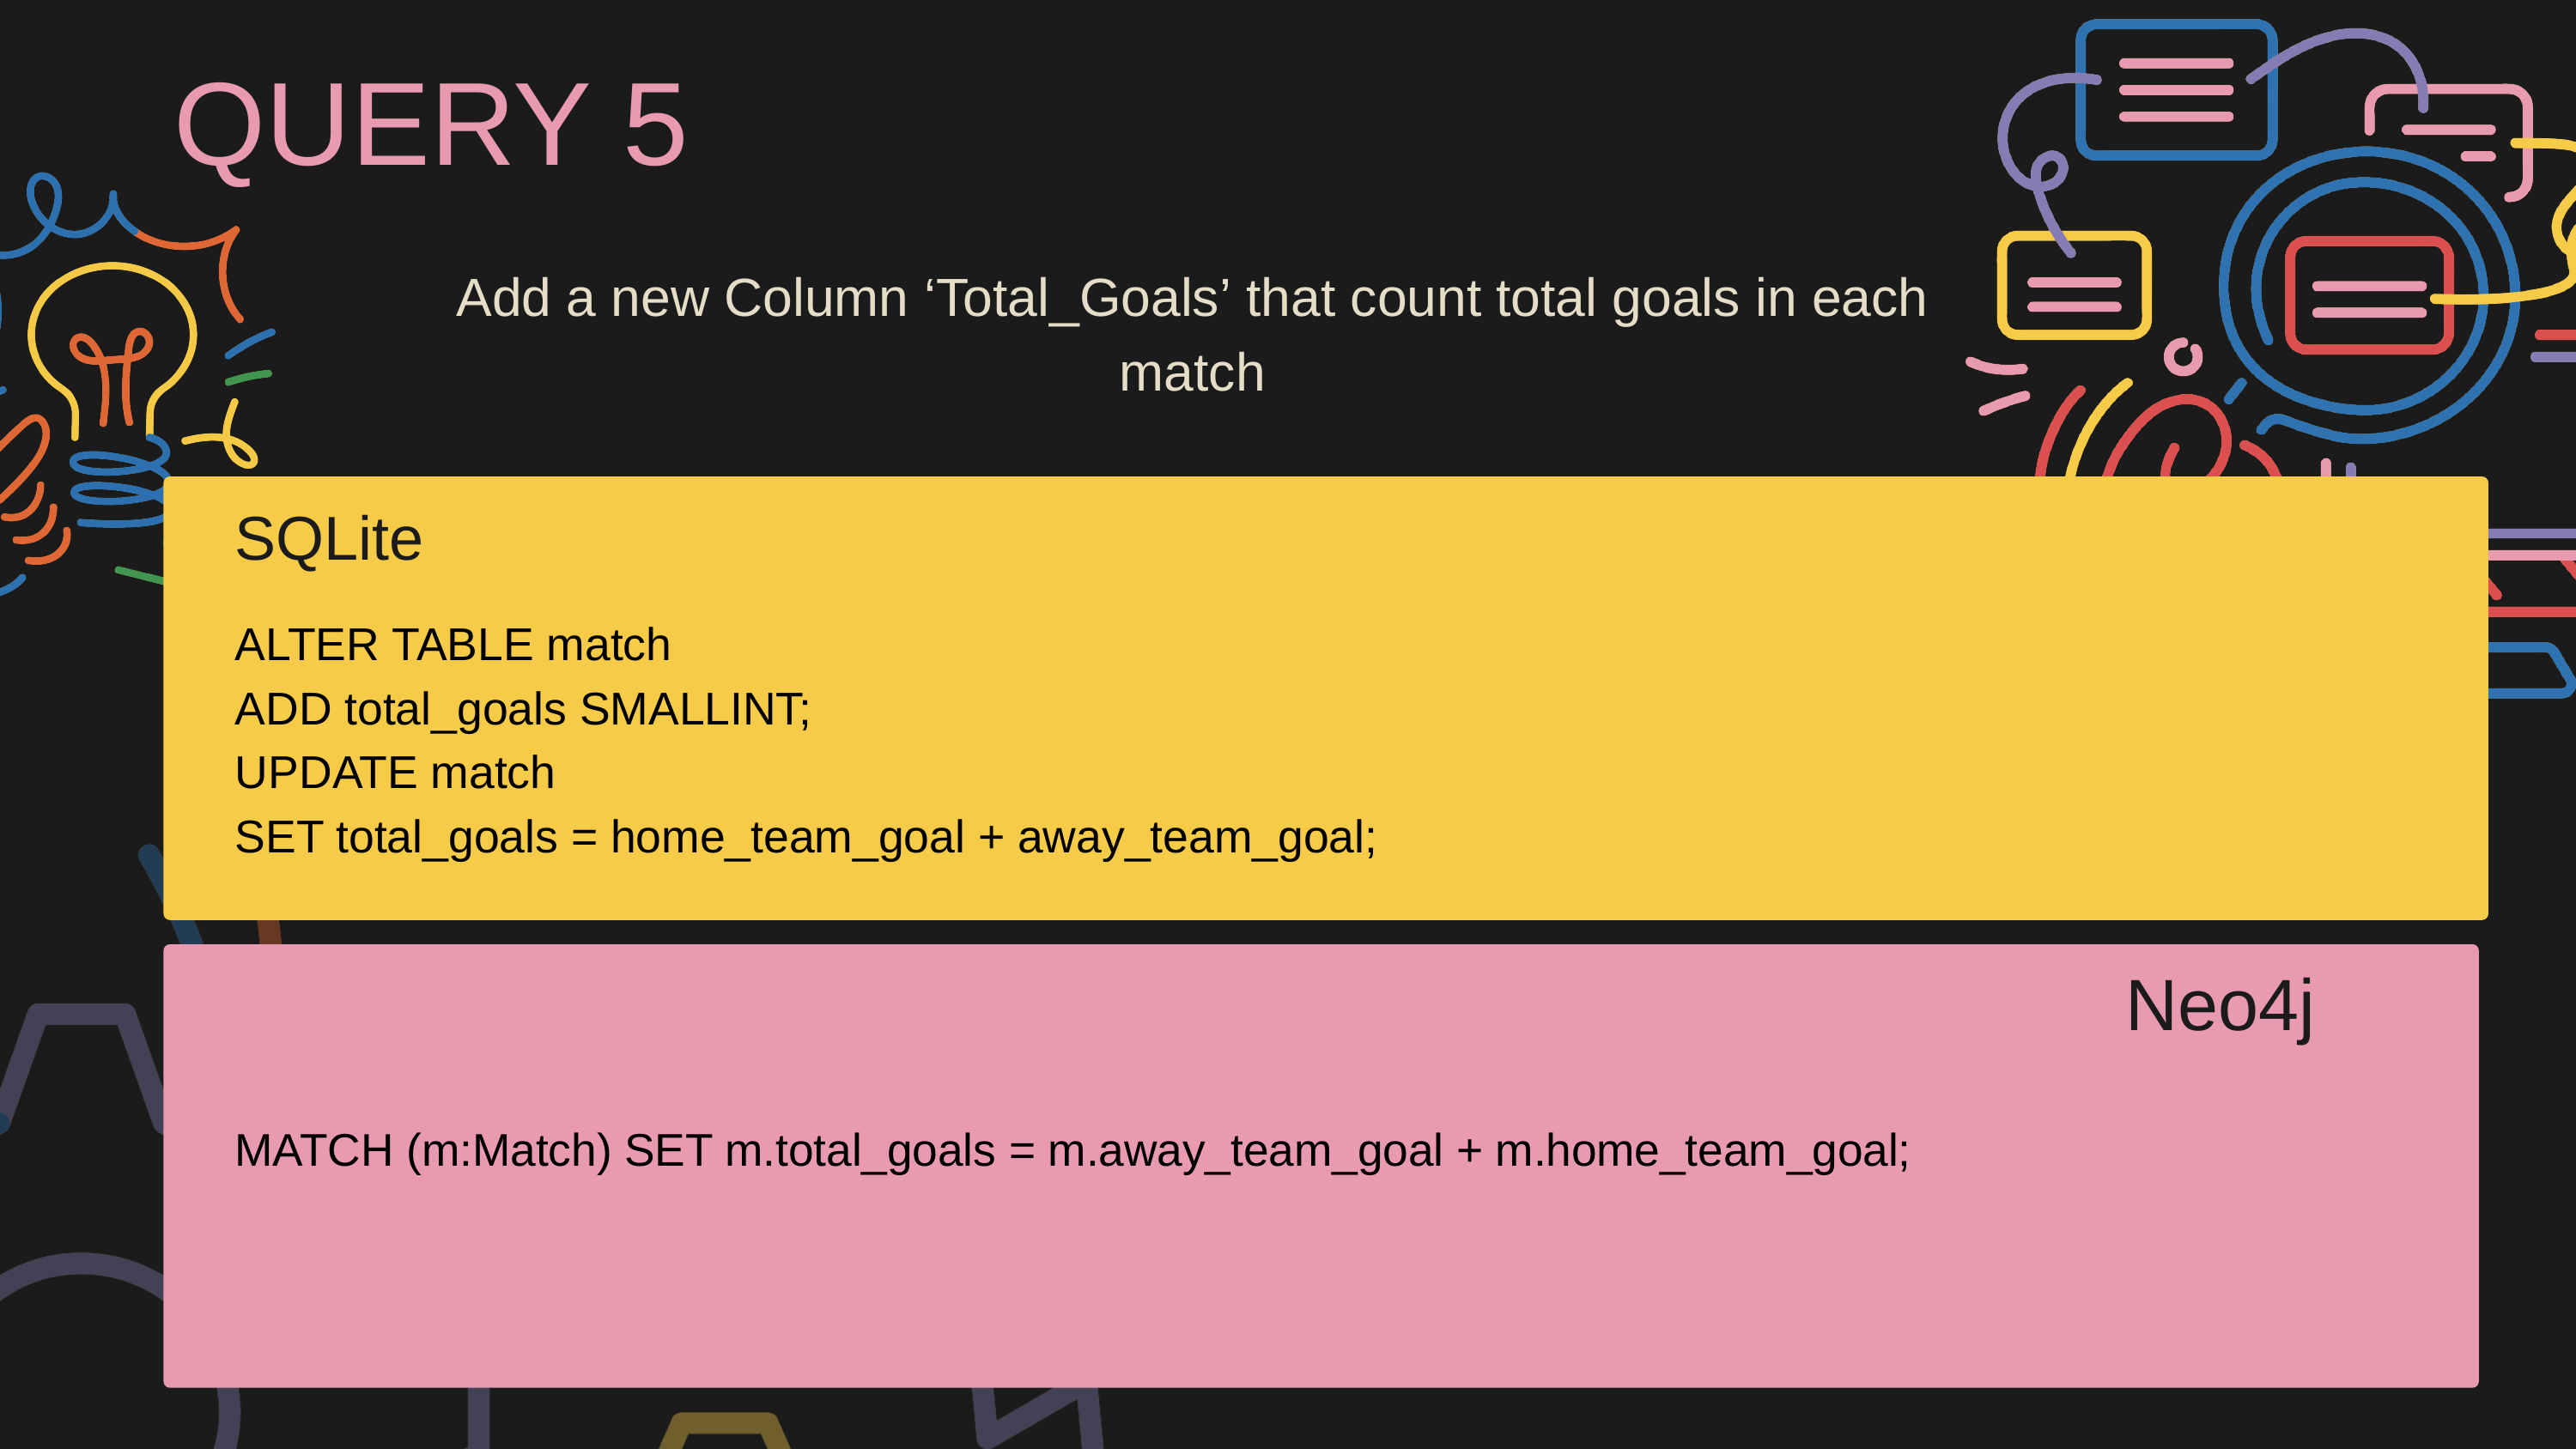

QUERY 5

Add a new Column ‘Total_Goals’ that count total goals in each match

SQLite
ALTER TABLE match
ADD total_goals SMALLINT;
UPDATE match
SET total_goals = home_team_goal + away_team_goal;

Neo4j
MATCH (m:Match) SET m.total_goals = m.away_team_goal + m.home_team_goal;